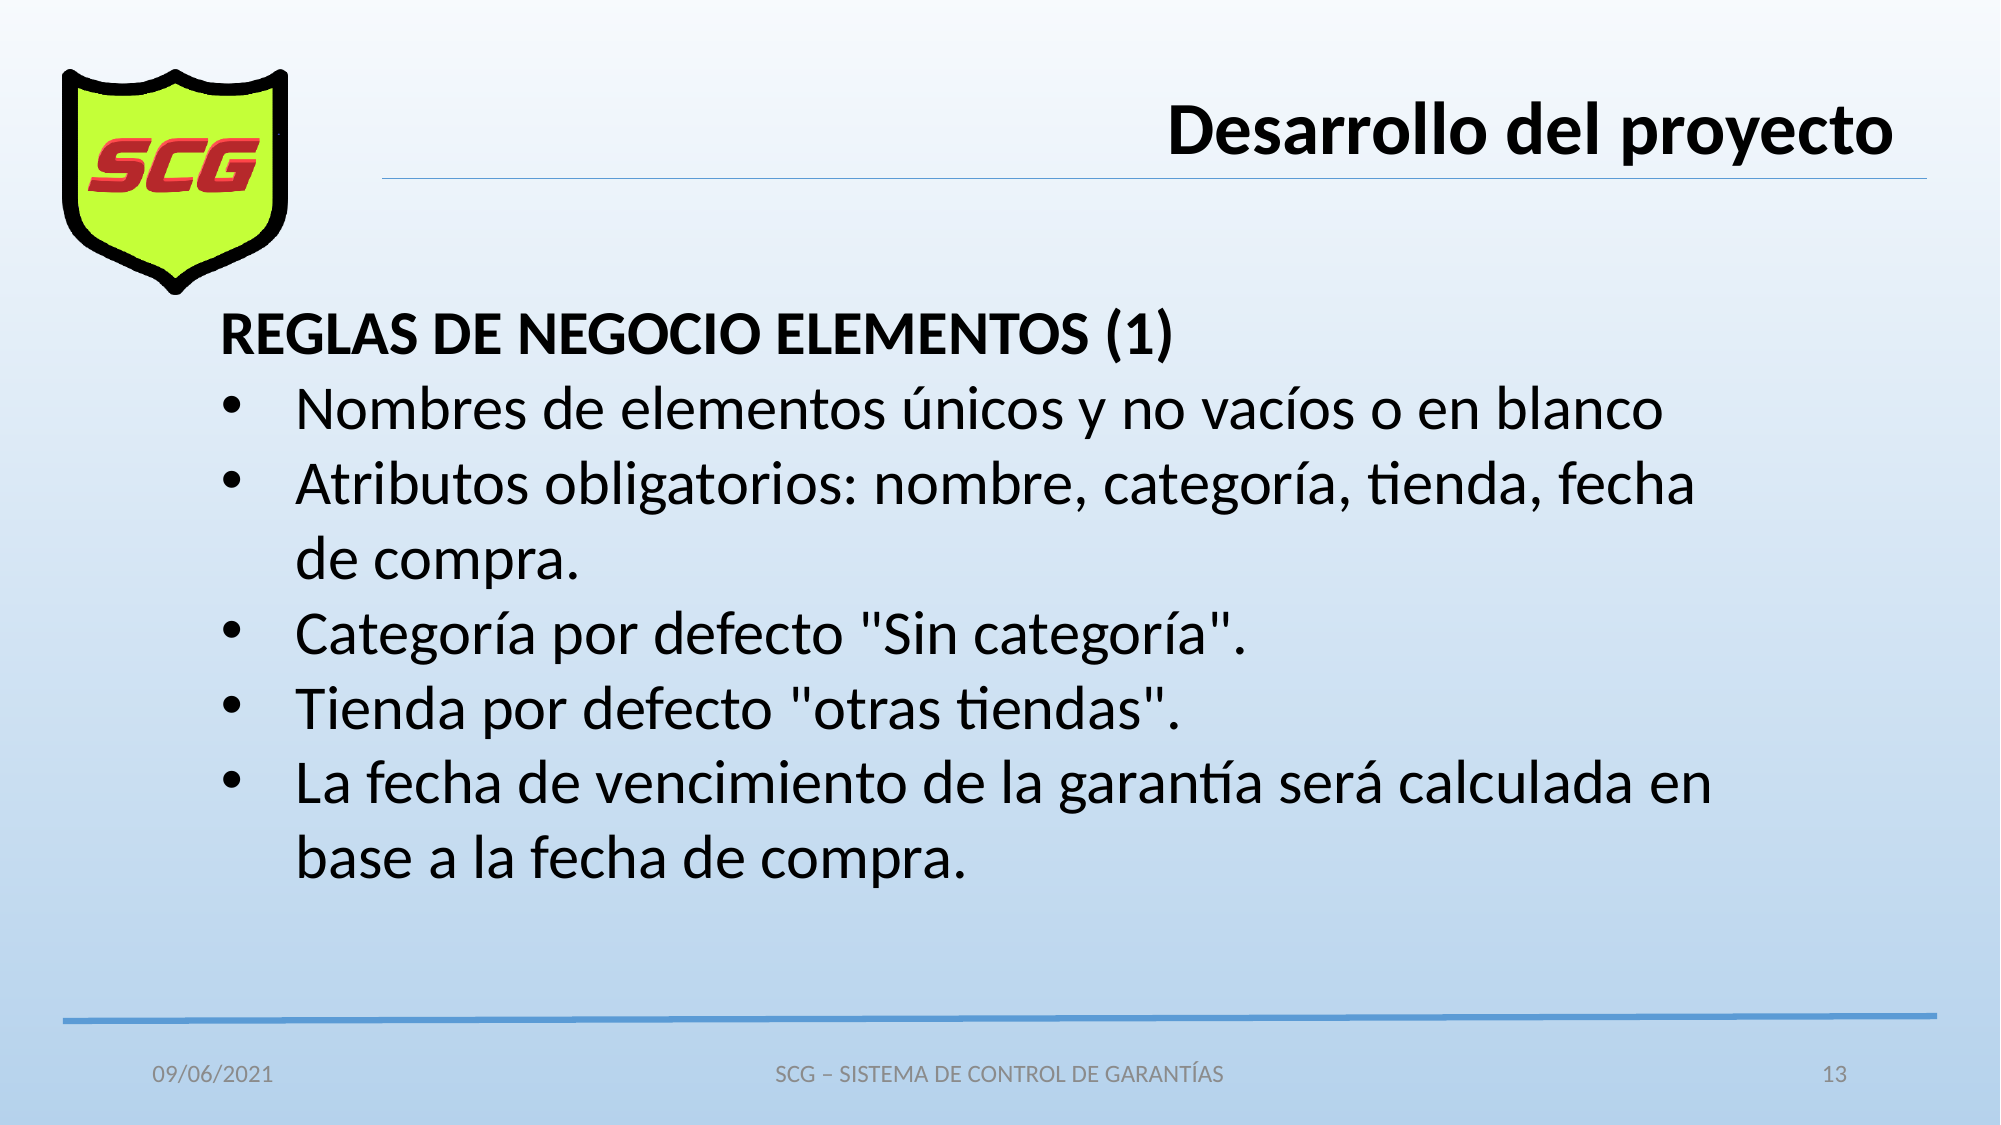

Desarrollo del proyecto
REGLAS DE NEGOCIO ELEMENTOS (1)
Nombres de elementos únicos y no vacíos o en blanco
Atributos obligatorios: nombre, categoría, tienda, fecha de compra.
Categoría por defecto "Sin categoría".
Tienda por defecto "otras tiendas".
La fecha de vencimiento de la garantía será calculada en base a la fecha de compra.
09/06/2021
SCG – SISTEMA DE CONTROL DE GARANTÍAS
13